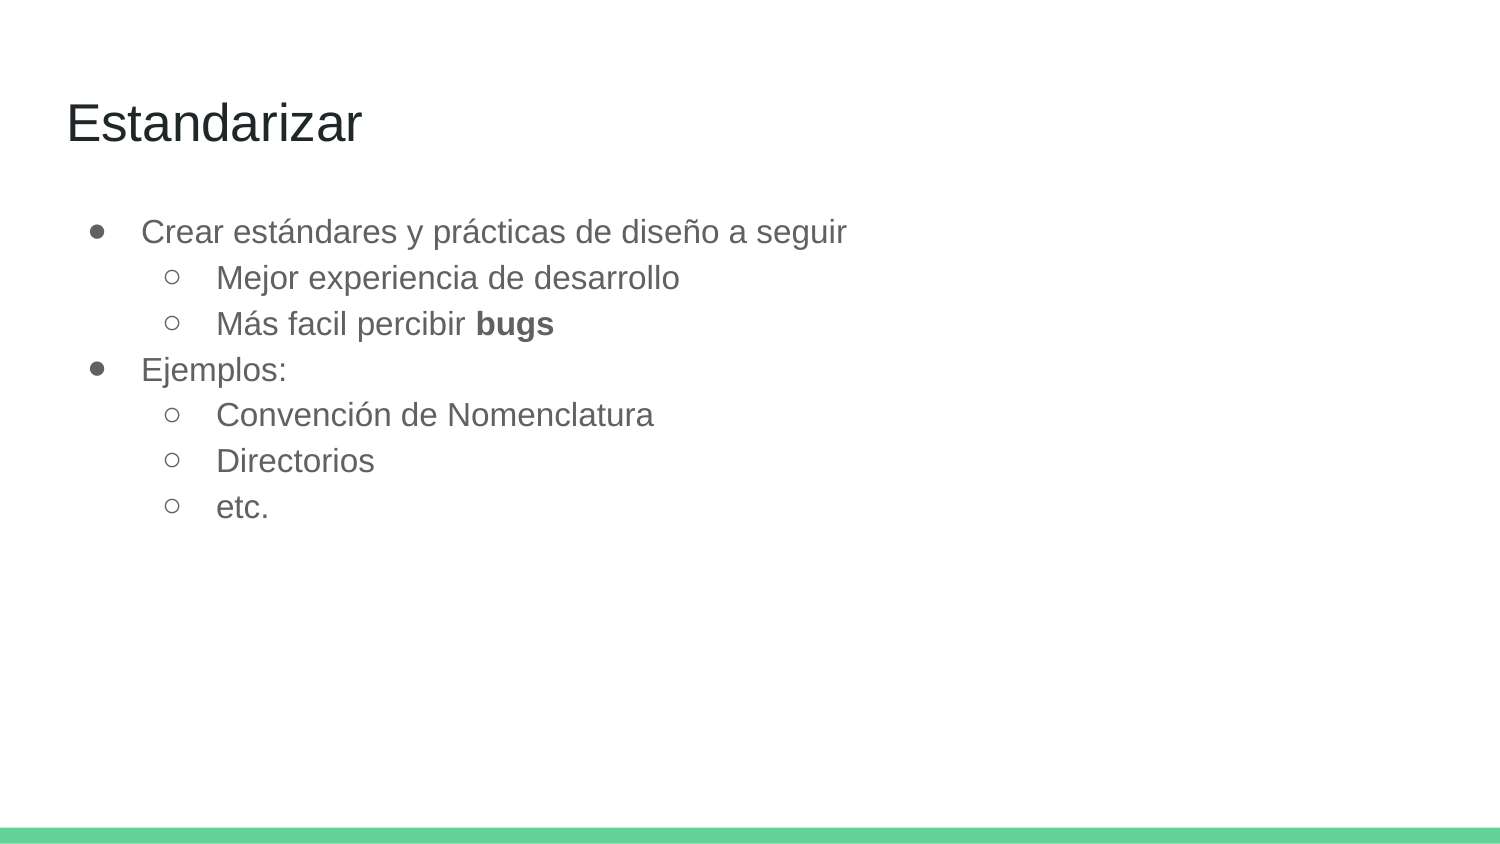

# Estandarizar
Crear estándares y prácticas de diseño a seguir
Mejor experiencia de desarrollo
Más facil percibir bugs
Ejemplos:
Convención de Nomenclatura
Directorios
etc.